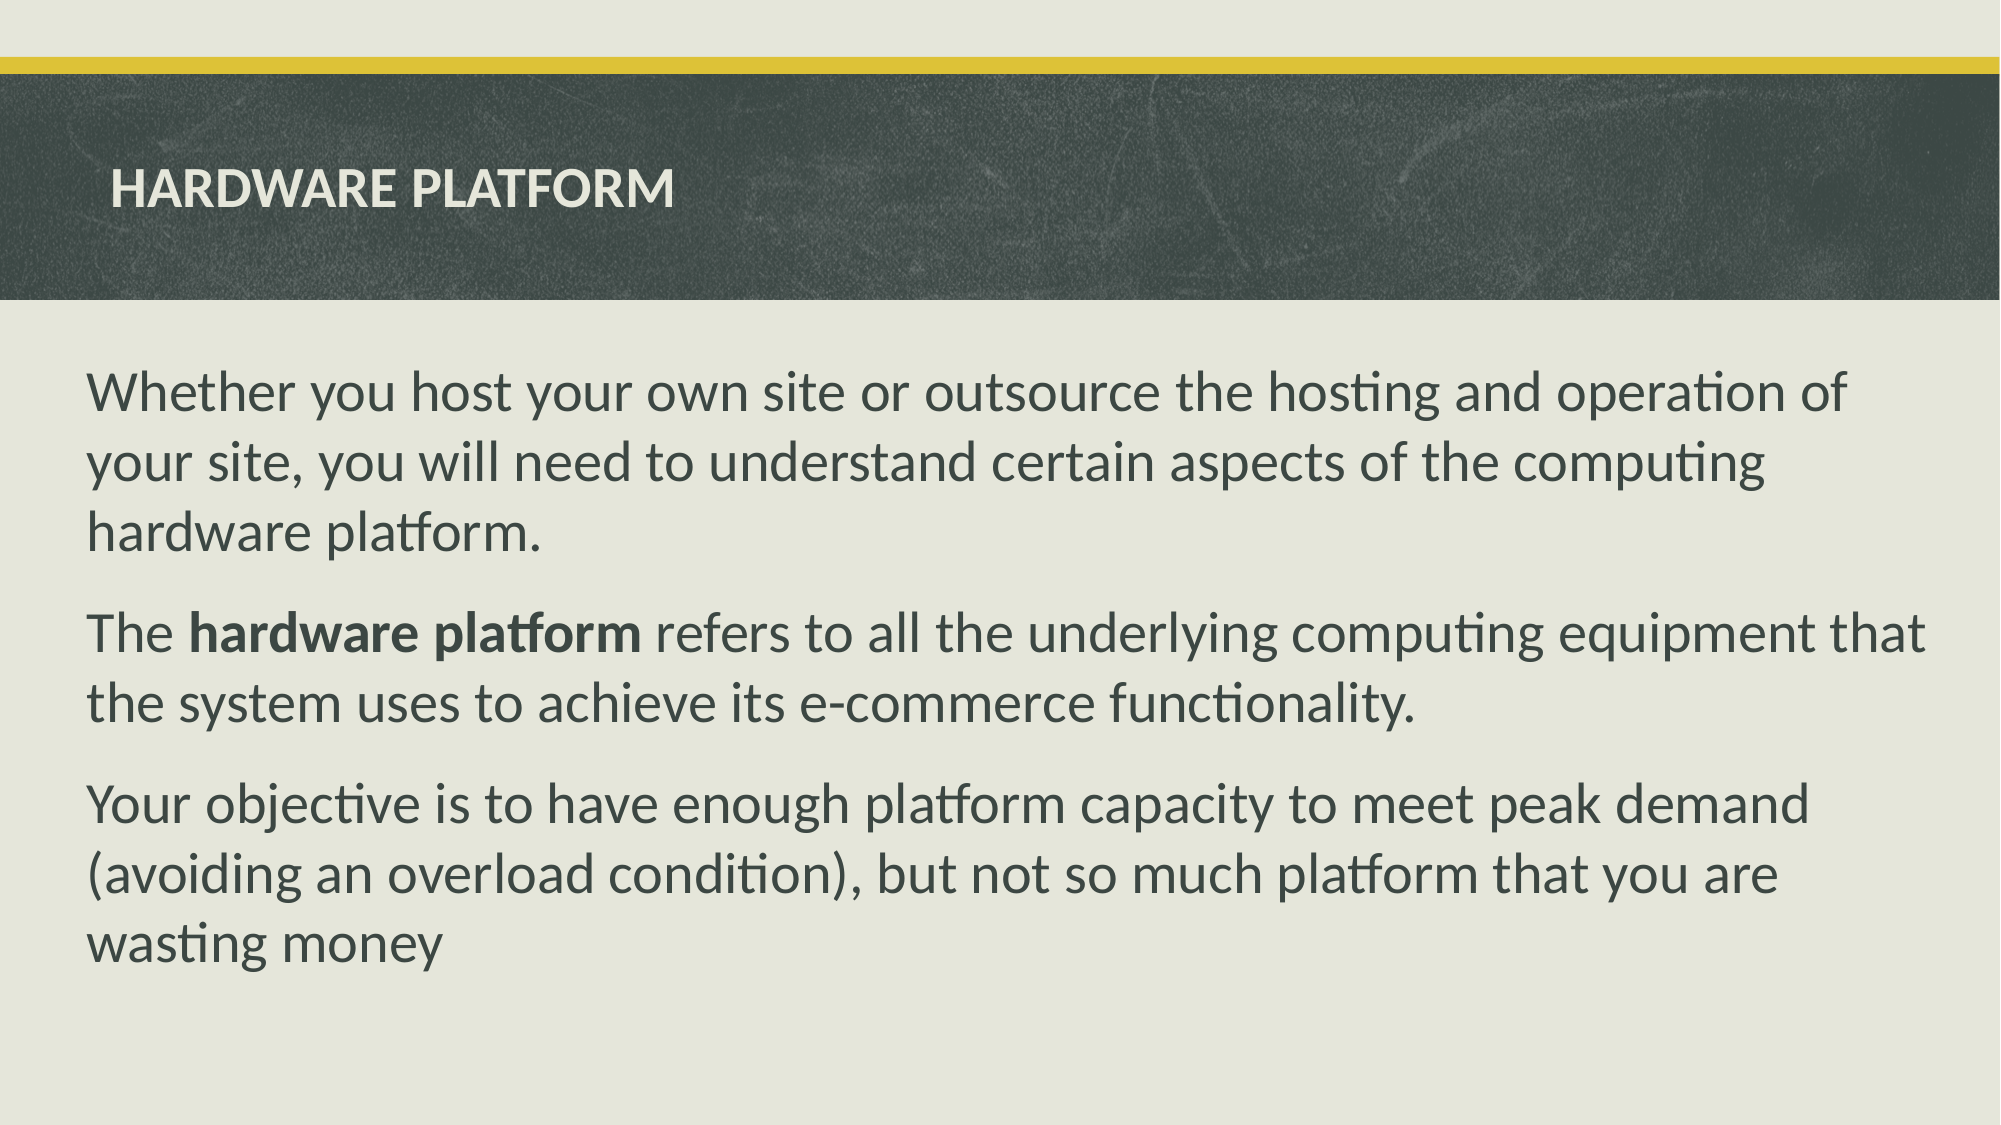

# HARDWARE PLATFORM
Whether you host your own site or outsource the hosting and operation of your site, you will need to understand certain aspects of the computing hardware platform.
The hardware platform refers to all the underlying computing equipment that the system uses to achieve its e-commerce functionality.
Your objective is to have enough platform capacity to meet peak demand (avoiding an overload condition), but not so much platform that you are wasting money